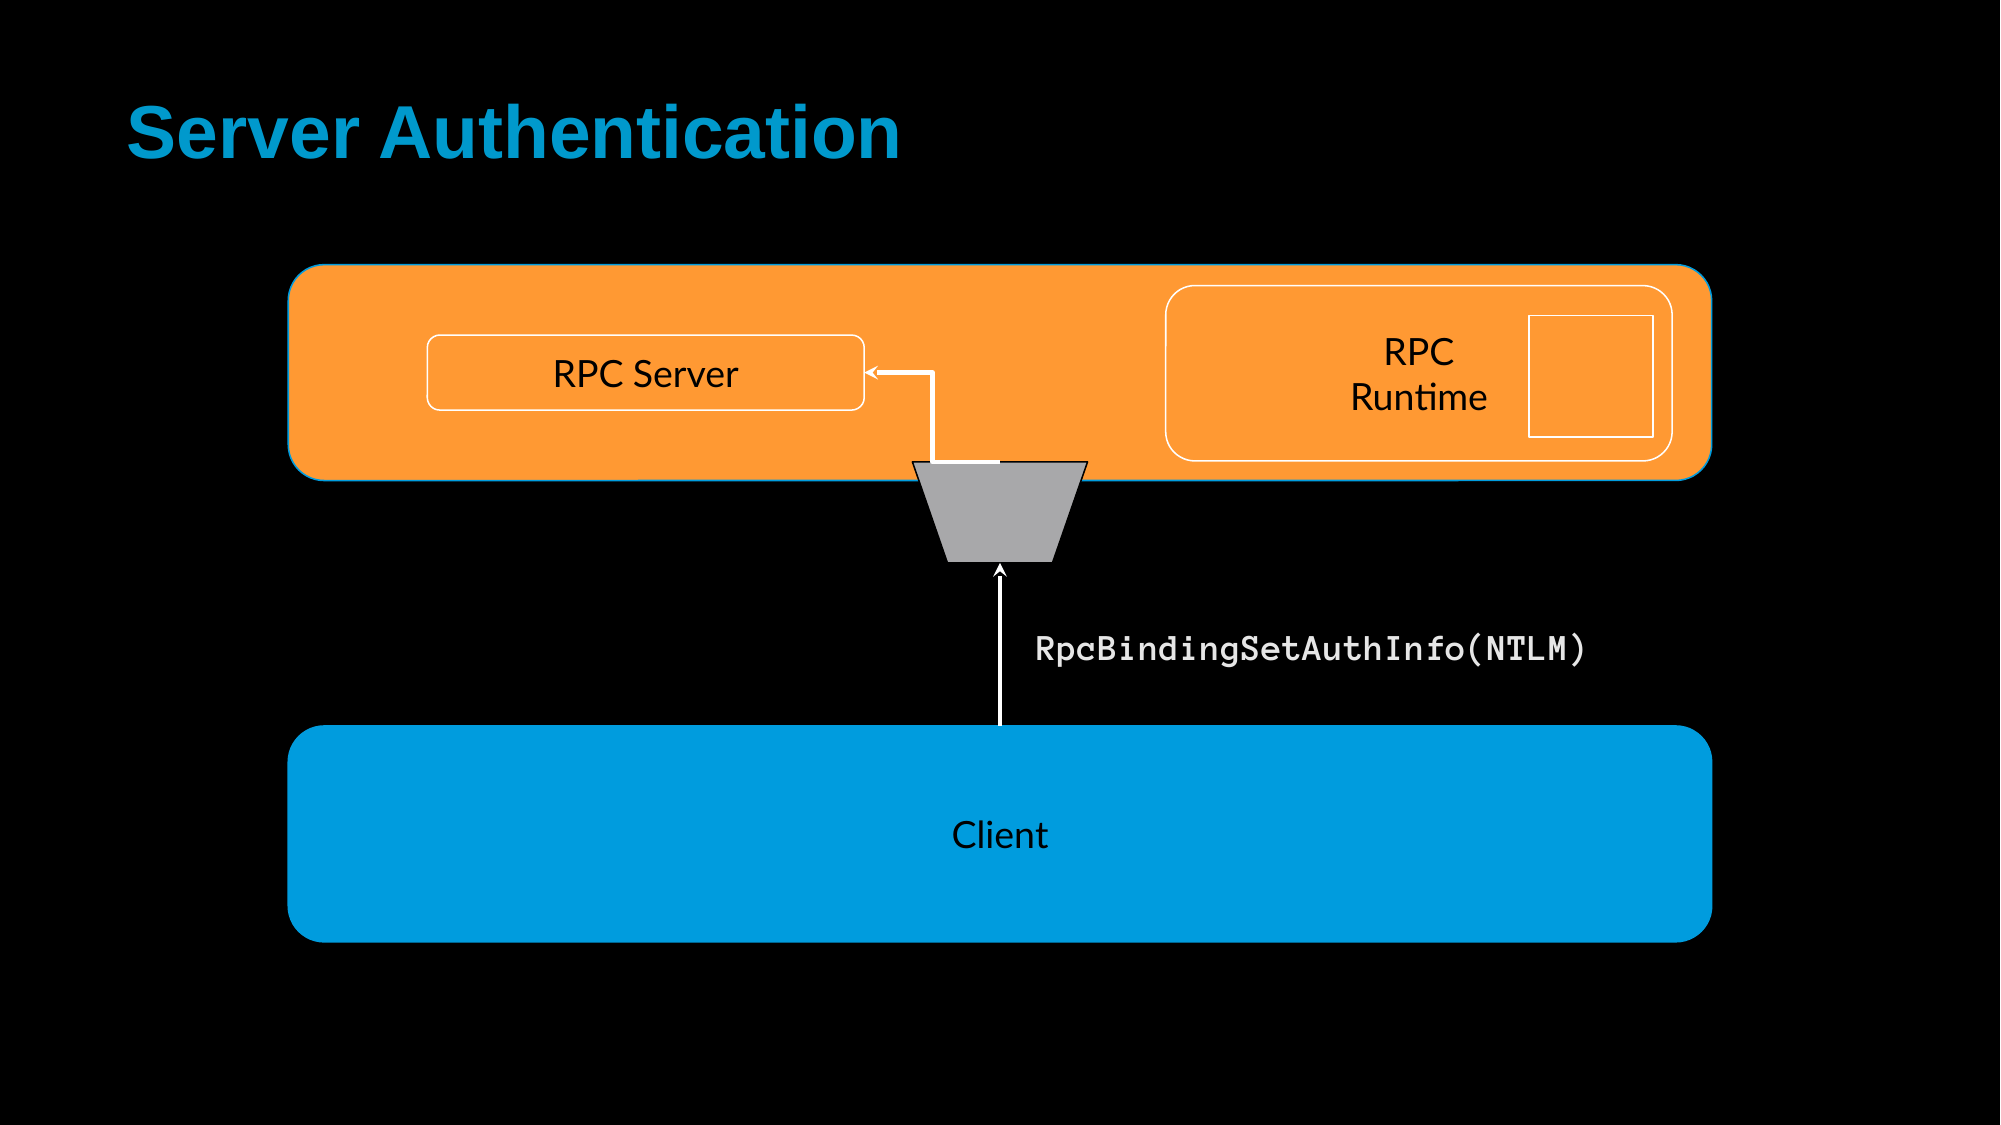

# Server Authentication

RPC
Runtime

RPC Server

RpcBindingSetAuthInfo(NTLM)
Client